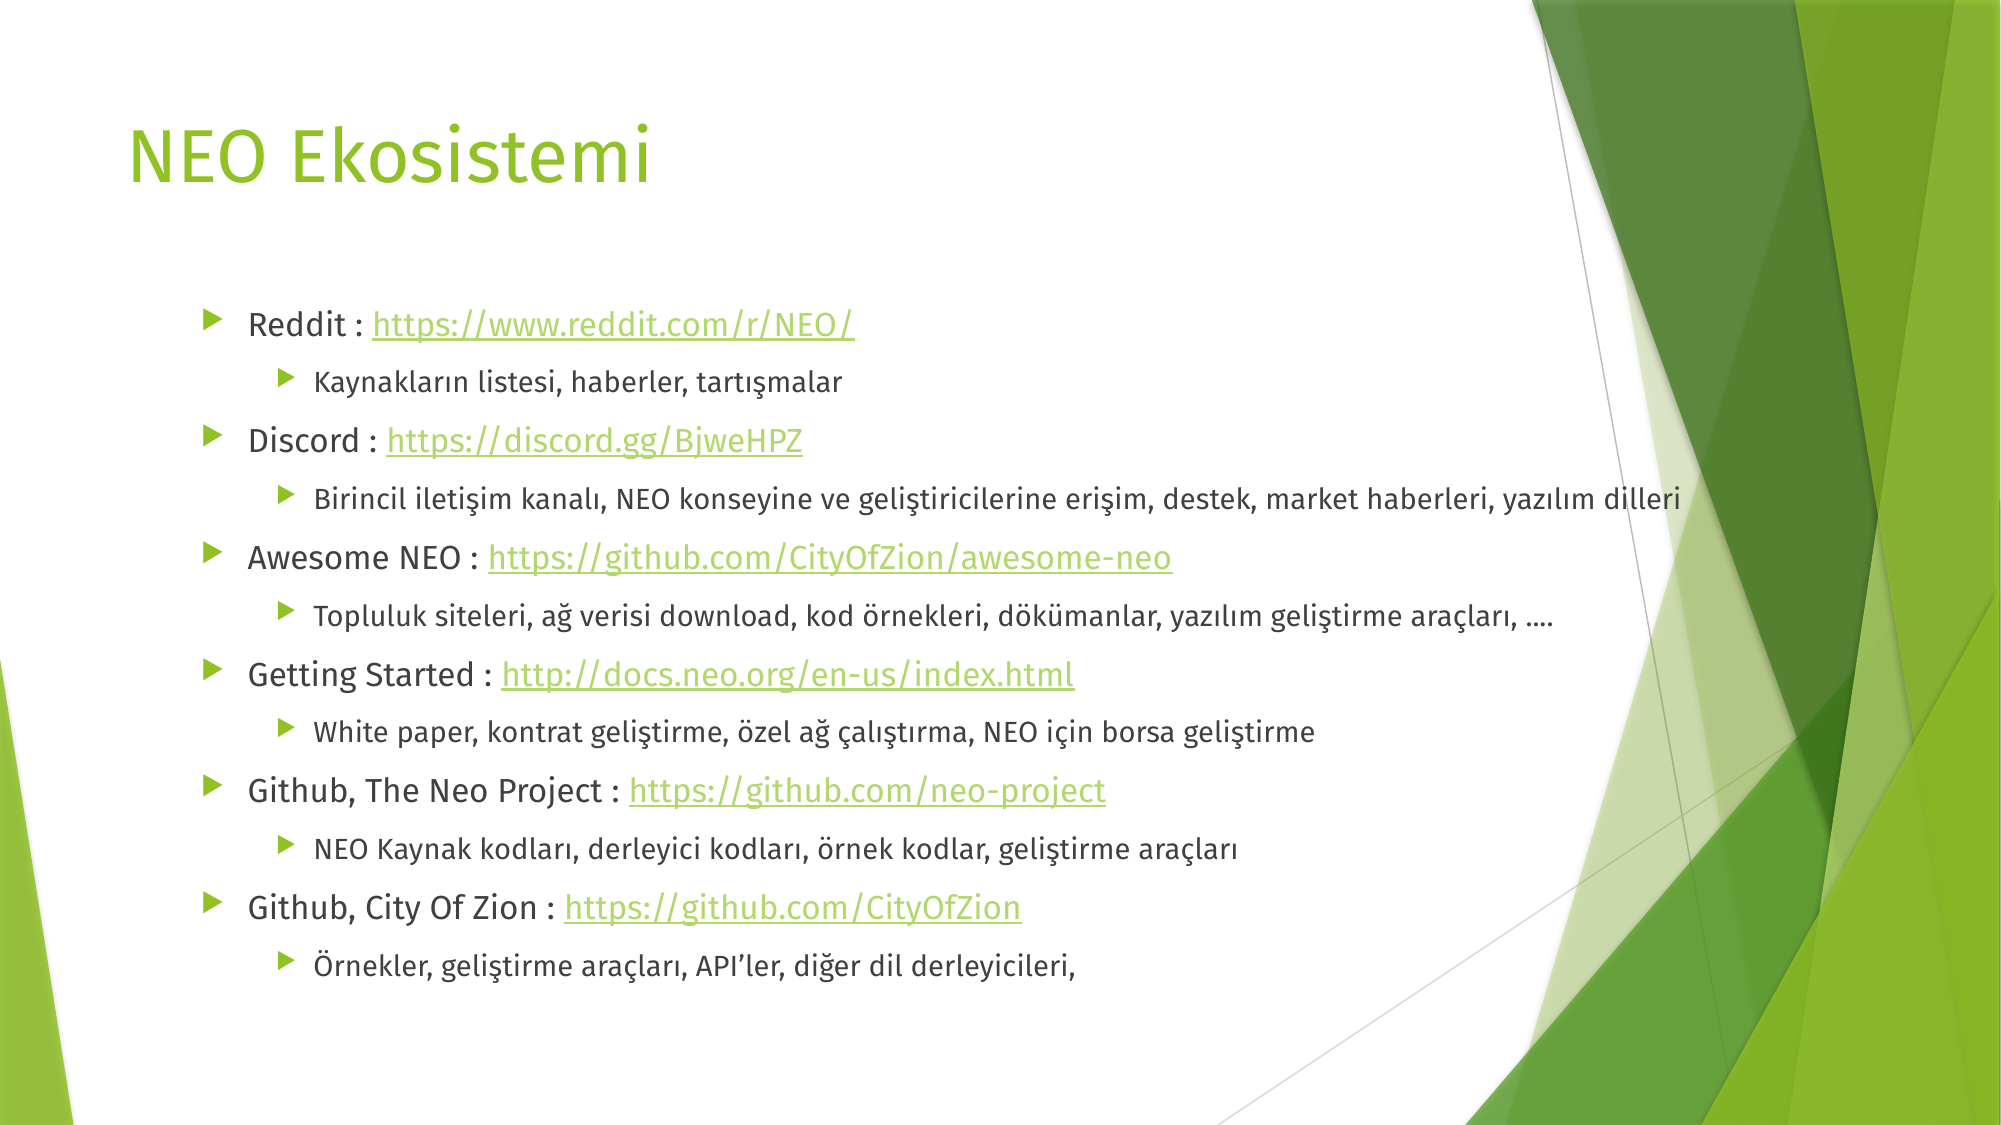

# NEO Ekosistemi
Reddit : https://www.reddit.com/r/NEO/
Kaynakların listesi, haberler, tartışmalar
Discord : https://discord.gg/BjweHPZ
Birincil iletişim kanalı, NEO konseyine ve geliştiricilerine erişim, destek, market haberleri, yazılım dilleri
Awesome NEO : https://github.com/CityOfZion/awesome-neo
Topluluk siteleri, ağ verisi download, kod örnekleri, dökümanlar, yazılım geliştirme araçları, ....
Getting Started : http://docs.neo.org/en-us/index.html
White paper, kontrat geliştirme, özel ağ çalıştırma, NEO için borsa geliştirme
Github, The Neo Project : https://github.com/neo-project
NEO Kaynak kodları, derleyici kodları, örnek kodlar, geliştirme araçları
Github, City Of Zion : https://github.com/CityOfZion
Örnekler, geliştirme araçları, API’ler, diğer dil derleyicileri,